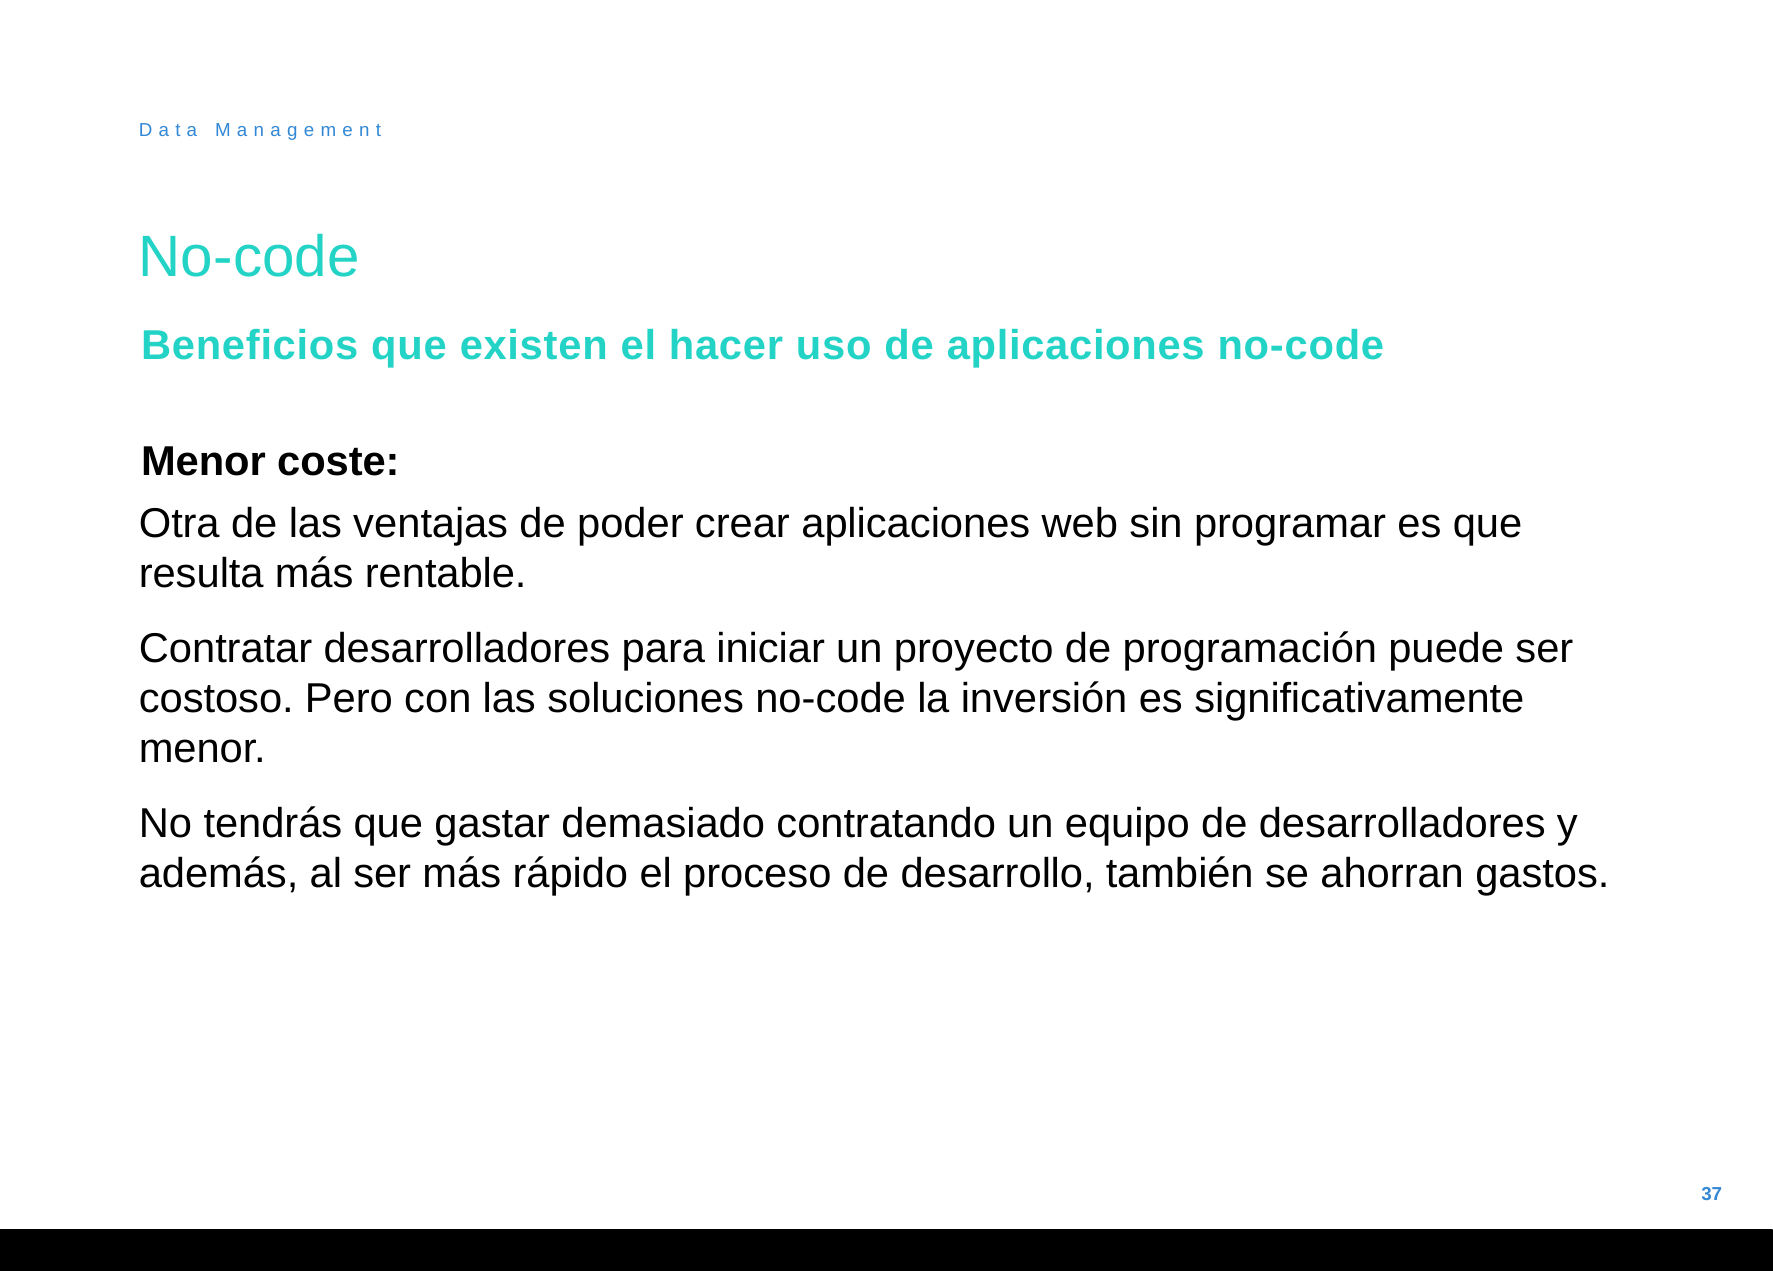

Data Management

# No-code
Beneficios que existen el hacer uso de aplicaciones no-code

Menor coste:
‍Otra de las ventajas de poder crear aplicaciones web sin programar es que resulta más rentable.
Contratar desarrolladores para iniciar un proyecto de programación puede ser costoso. Pero con las soluciones no-code la inversión es significativamente menor.
No tendrás que gastar demasiado contratando un equipo de desarrolladores y además, al ser más rápido el proceso de desarrollo, también se ahorran gastos.

37